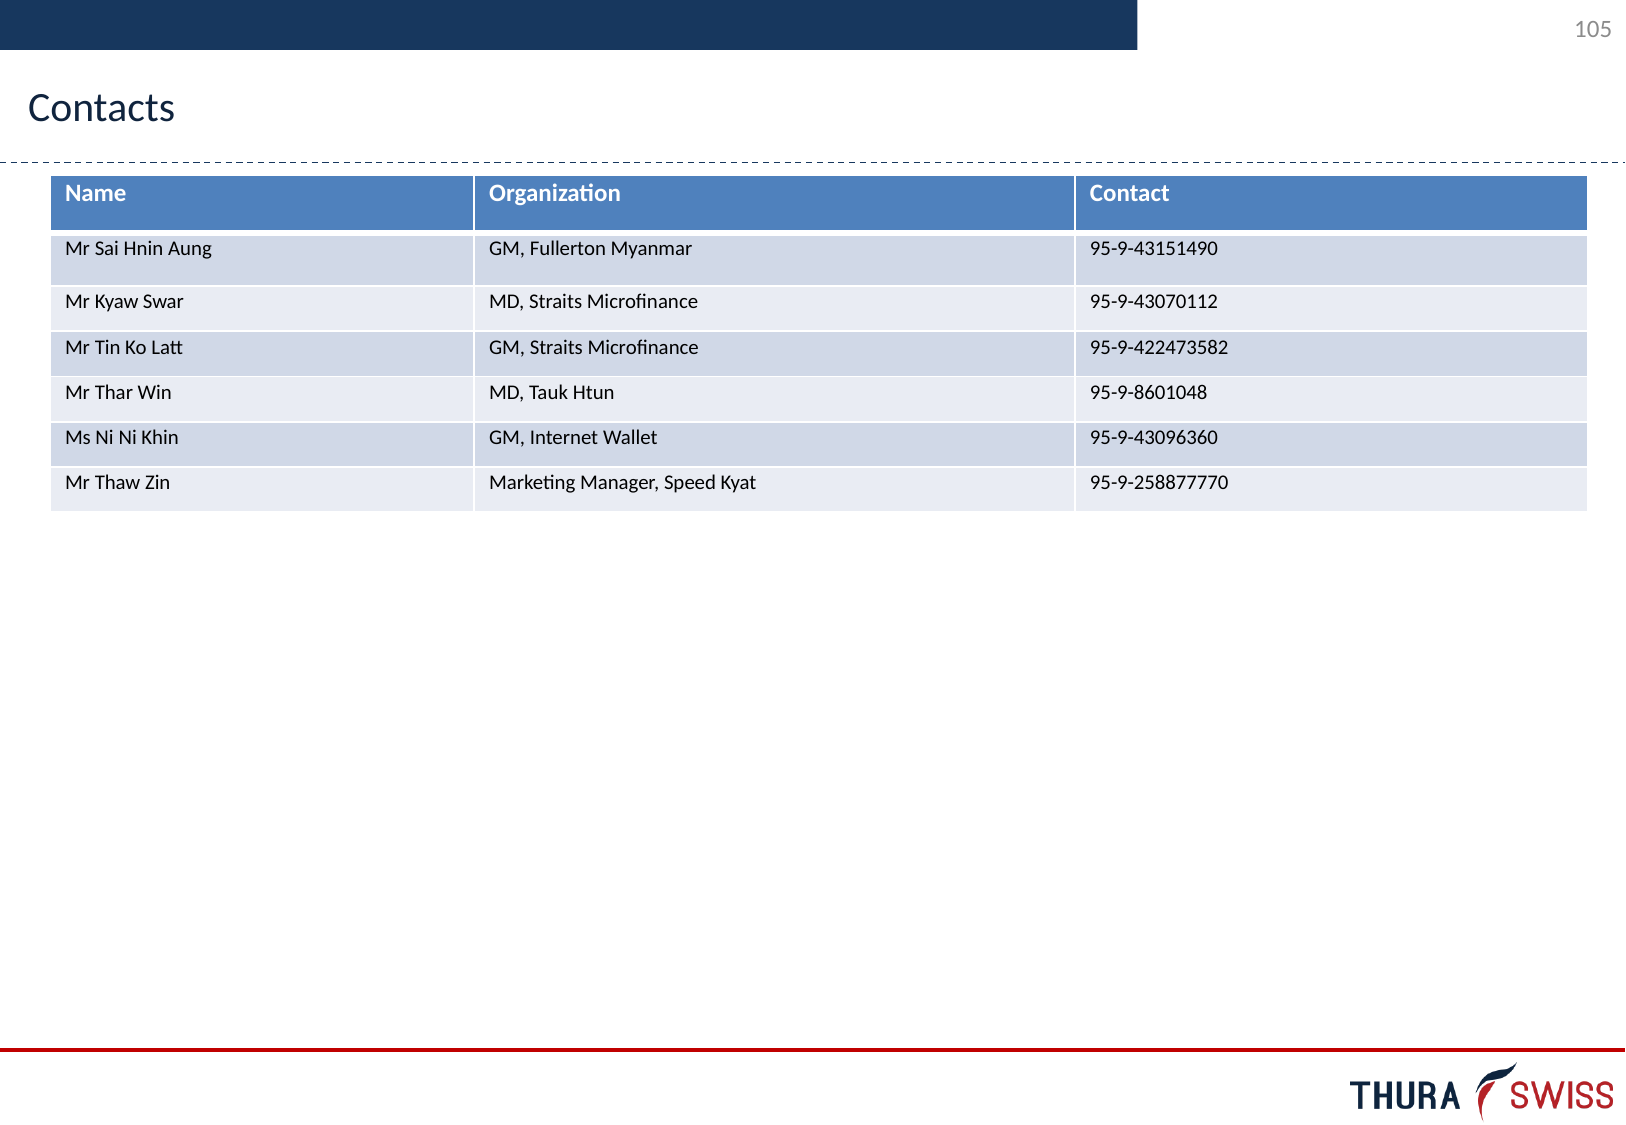

Contacts
| Name | Organization | Contact |
| --- | --- | --- |
| Mr Sai Hnin Aung | GM, Fullerton Myanmar | 95-9-43151490 |
| Mr Kyaw Swar | MD, Straits Microfinance | 95-9-43070112 |
| Mr Tin Ko Latt | GM, Straits Microfinance | 95-9-422473582 |
| Mr Thar Win | MD, Tauk Htun | 95-9-8601048 |
| Ms Ni Ni Khin | GM, Internet Wallet | 95-9-43096360 |
| Mr Thaw Zin | Marketing Manager, Speed Kyat | 95-9-258877770 |